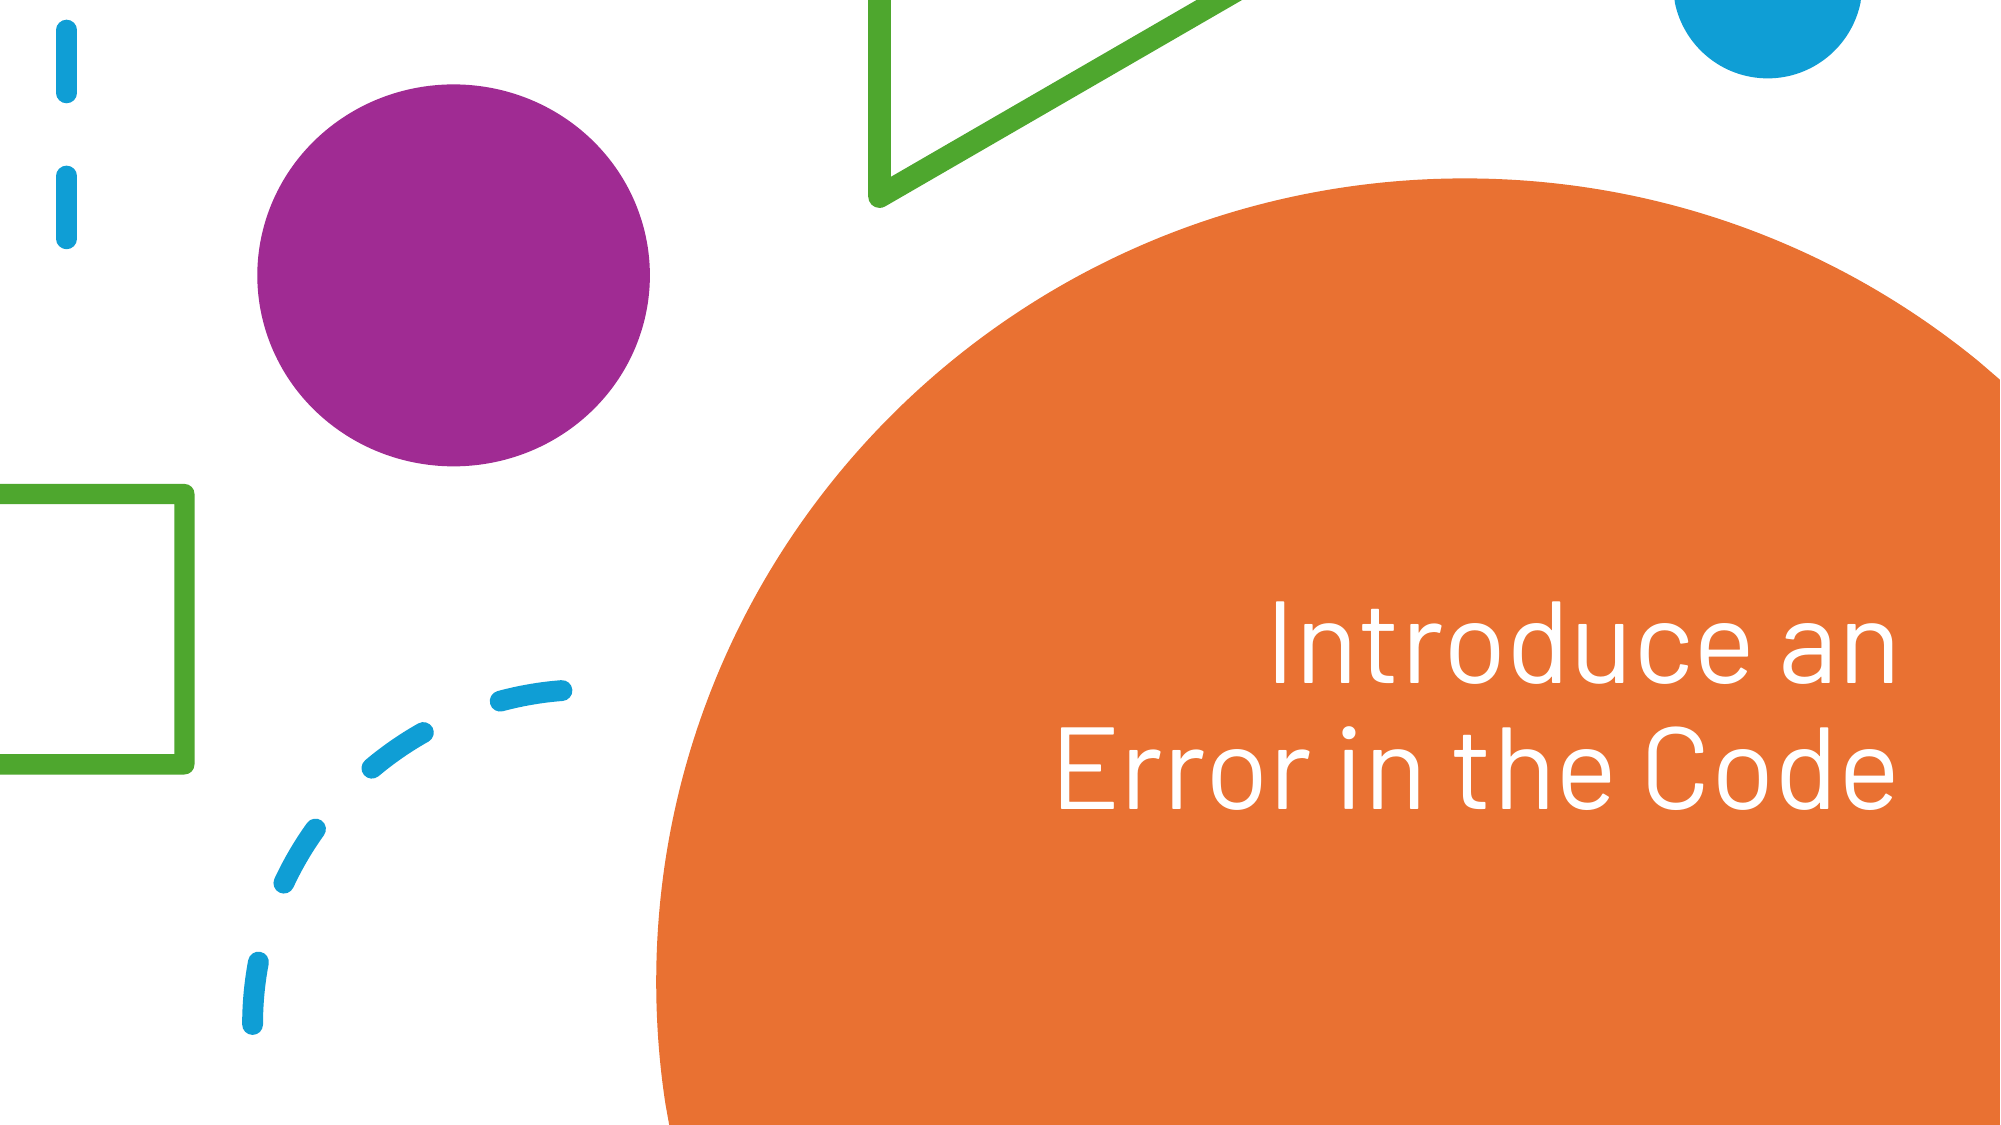

# Introduce an Error in the Code